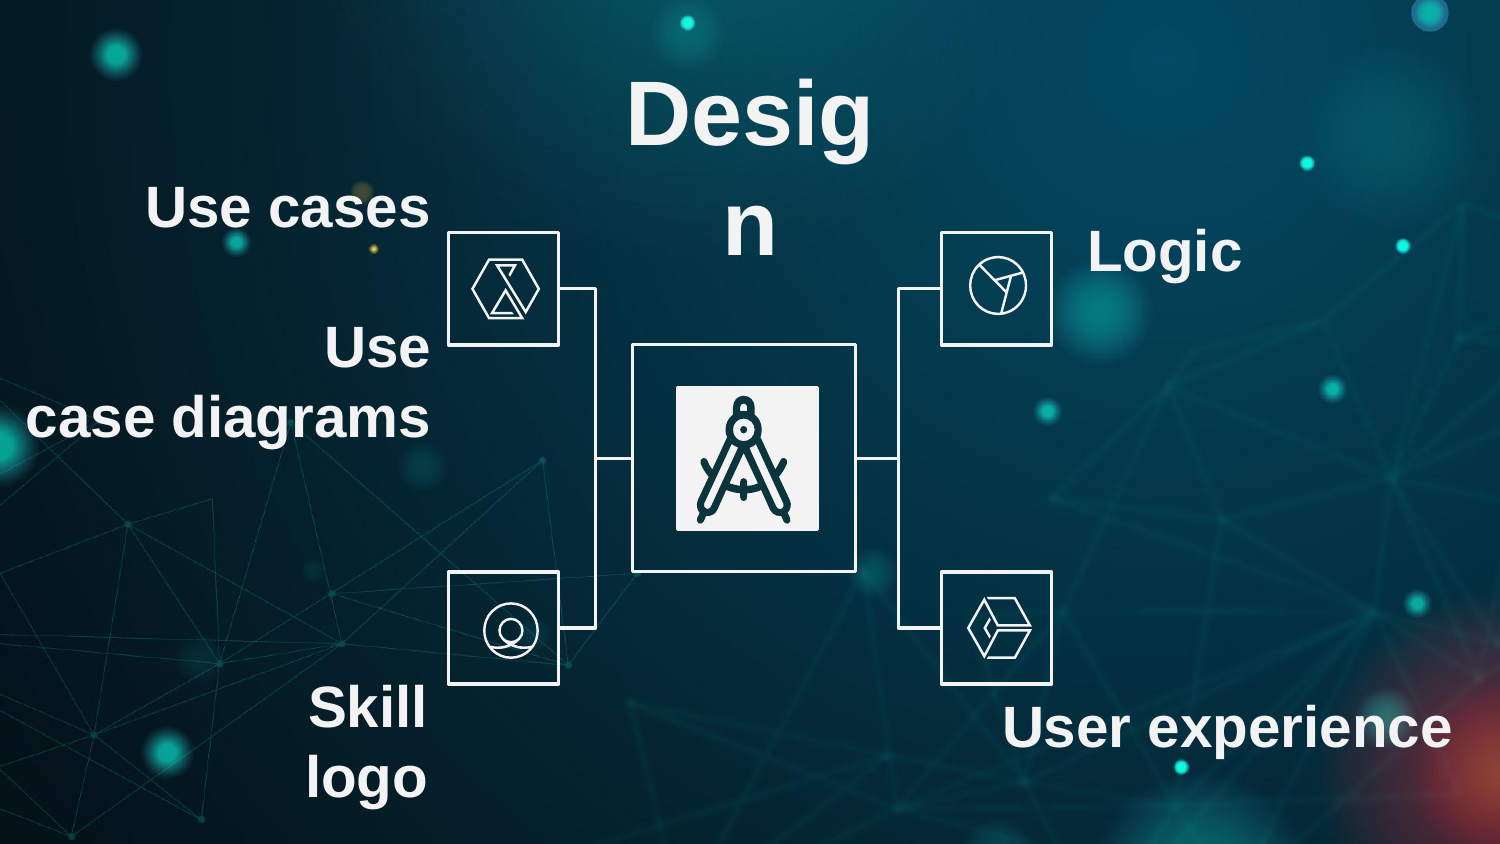

# Design
Logic
Use cases

Use
 case diagrams

Skill logo
User experience